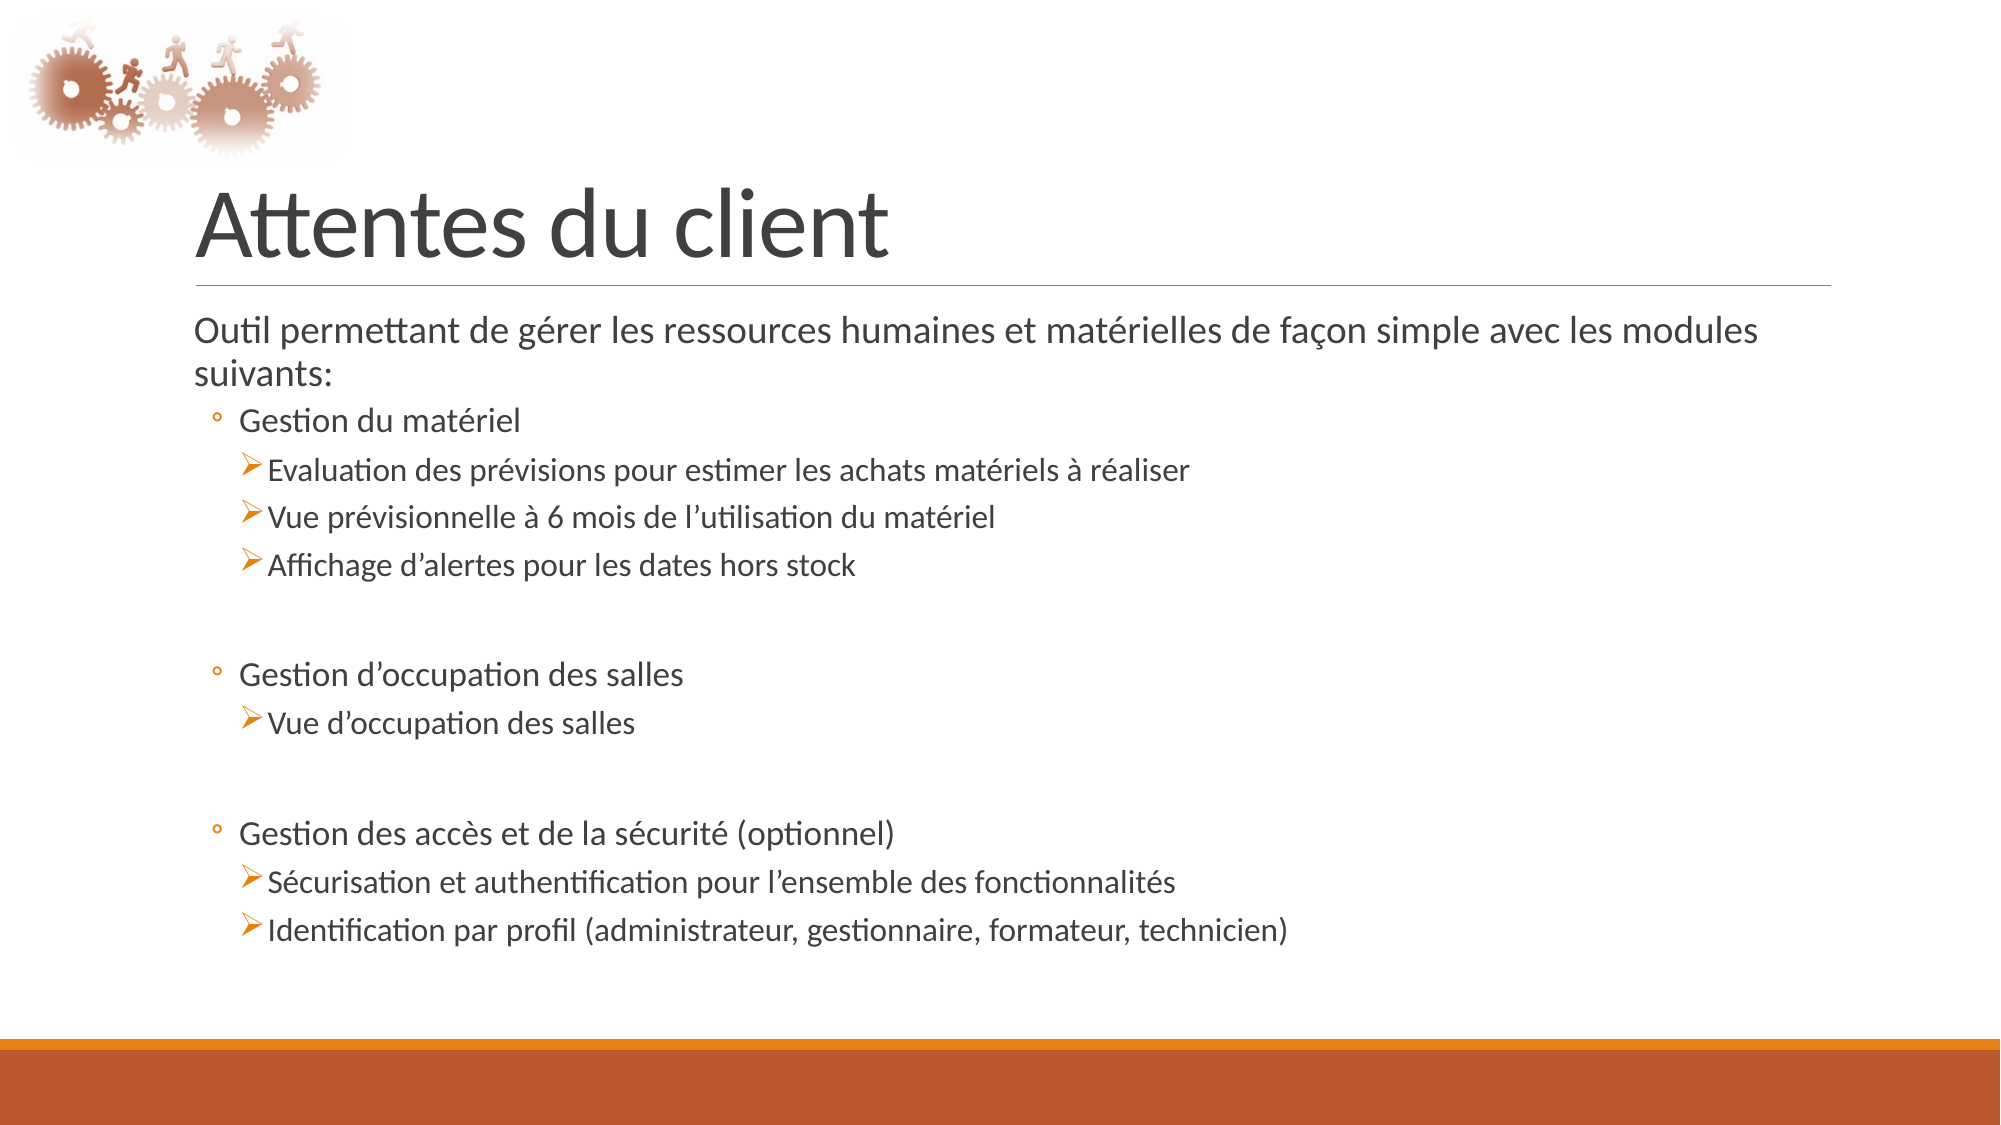

# Attentes du client
Outil permettant de gérer les ressources humaines et matérielles de façon simple avec les modules suivants:
Gestion du matériel
Evaluation des prévisions pour estimer les achats matériels à réaliser
Vue prévisionnelle à 6 mois de l’utilisation du matériel
Affichage d’alertes pour les dates hors stock

Gestion d’occupation des salles
Vue d’occupation des salles

Gestion des accès et de la sécurité (optionnel)
Sécurisation et authentification pour l’ensemble des fonctionnalités
Identification par profil (administrateur, gestionnaire, formateur, technicien)